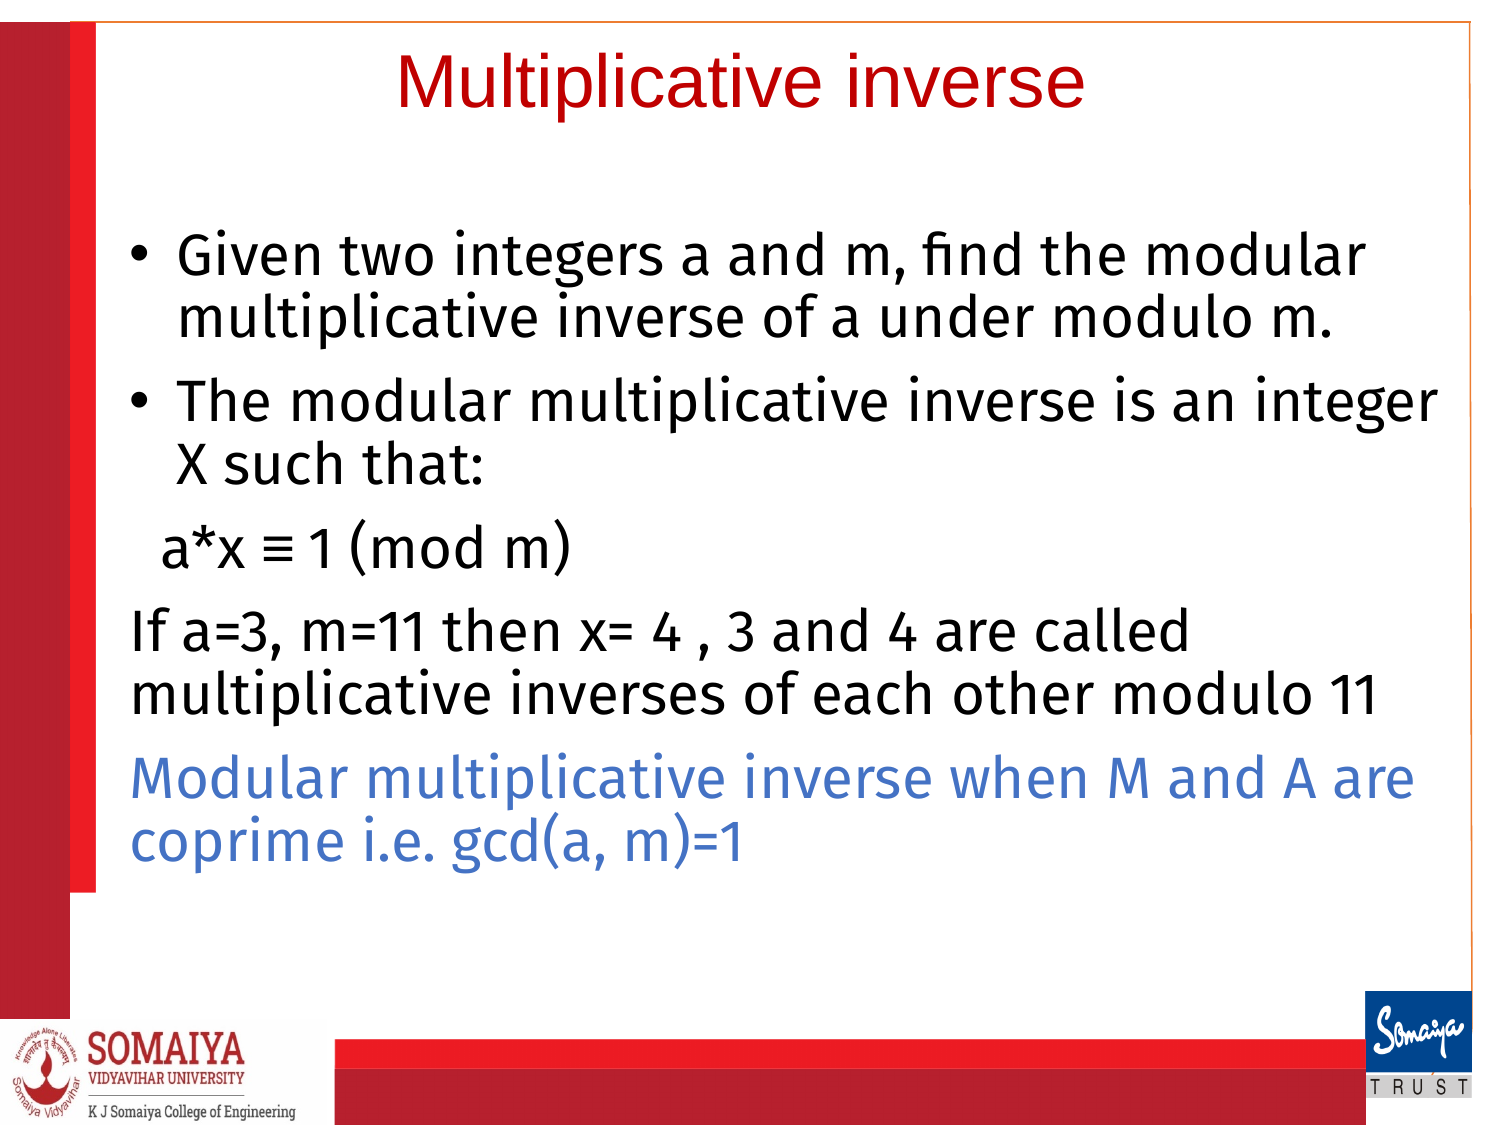

# Multiplicative inverse
Given two integers a and m, find the modular multiplicative inverse of a under modulo m.
The modular multiplicative inverse is an integer X such that:
  a*x ≡ 1 (mod m)
If a=3, m=11 then x= 4 , 3 and 4 are called multiplicative inverses of each other modulo 11
Modular multiplicative inverse when M and A are coprime i.e. gcd(a, m)=1